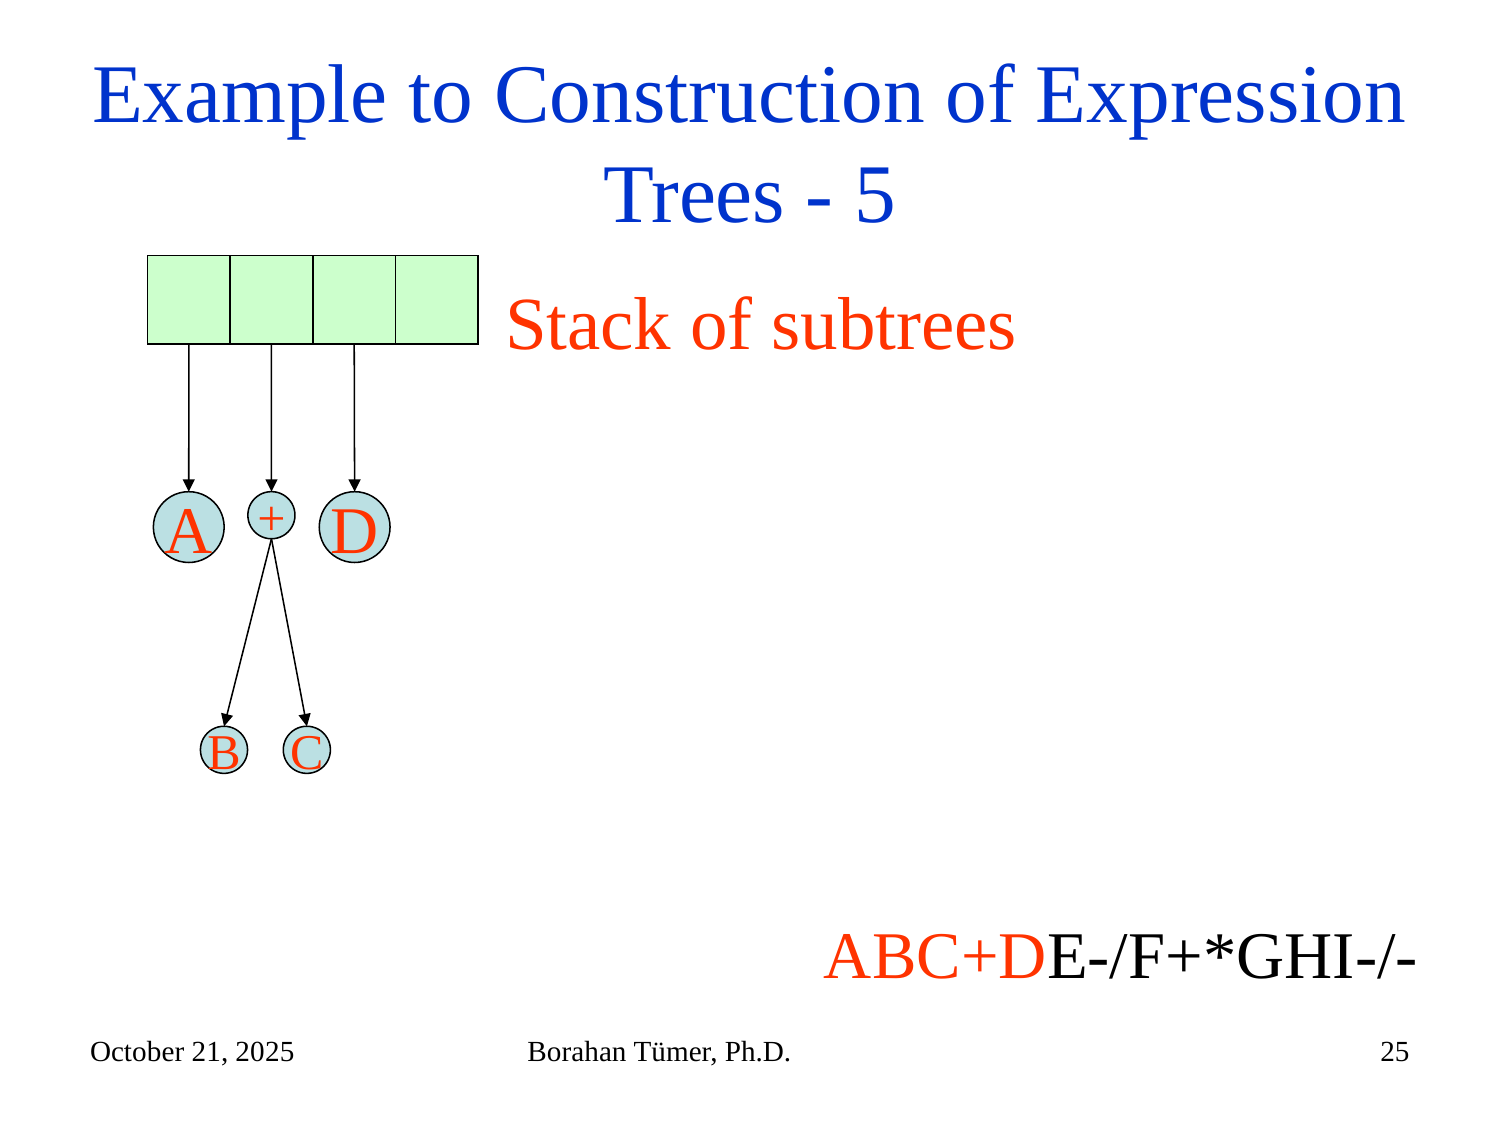

# Example to Construction of Expression Trees - 5

Stack of subtrees
A
+
B
C
D
ABC+DE-/F+*GHI-/-
October 21, 2025
Borahan Tümer, Ph.D.
25